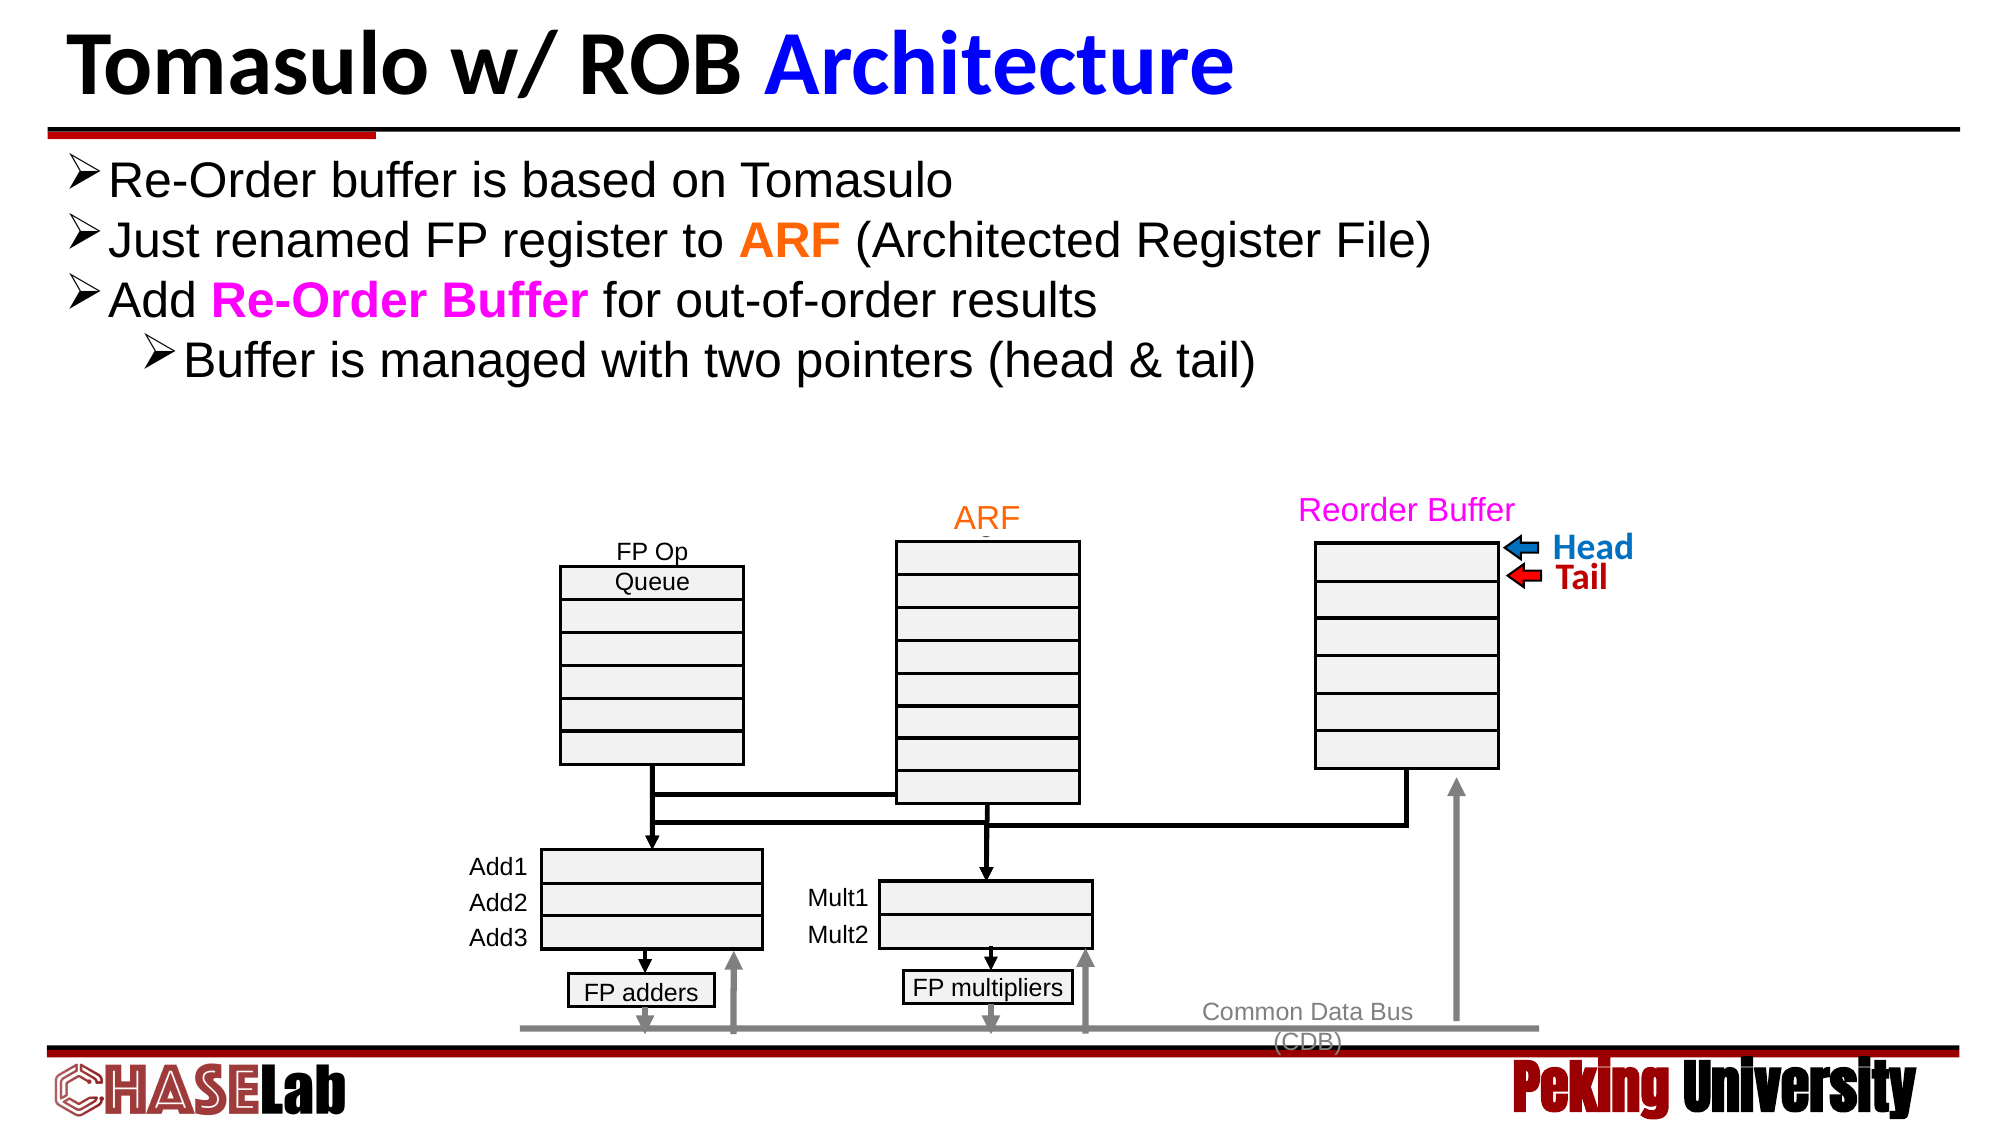

# Tomasulo w/ ROB Architecture
Re-Order buffer is based on Tomasulo
Just renamed FP register to ARF (Architected Register File)
Add Re-Order Buffer for out-of-order results
Buffer is managed with two pointers (head & tail)
Reorder Buffer

ARF
FP registers
FP Op Queue

Add1
Add2
Add3

Mult1
Mult2

FP multipliers

FP adders

Common Data Bus (CDB)

Head

Tail